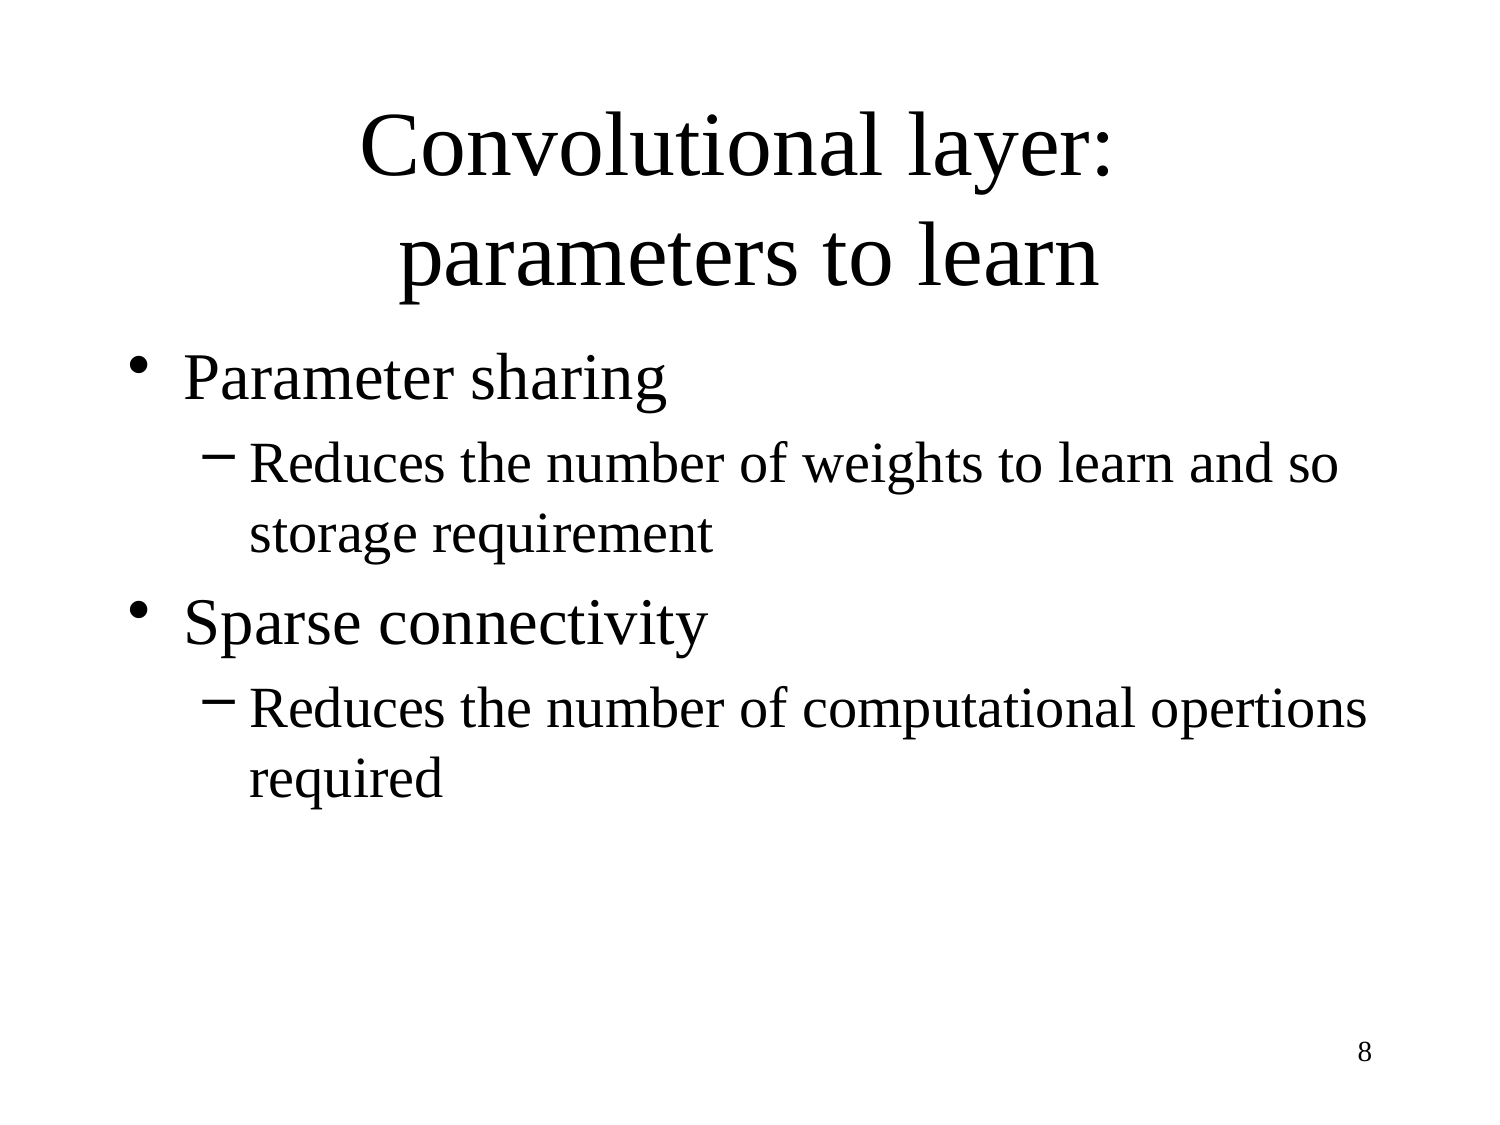

# Convolutional layer: parameters to learn
Parameter sharing
Reduces the number of weights to learn and so storage requirement
Sparse connectivity
Reduces the number of computational opertions required
8